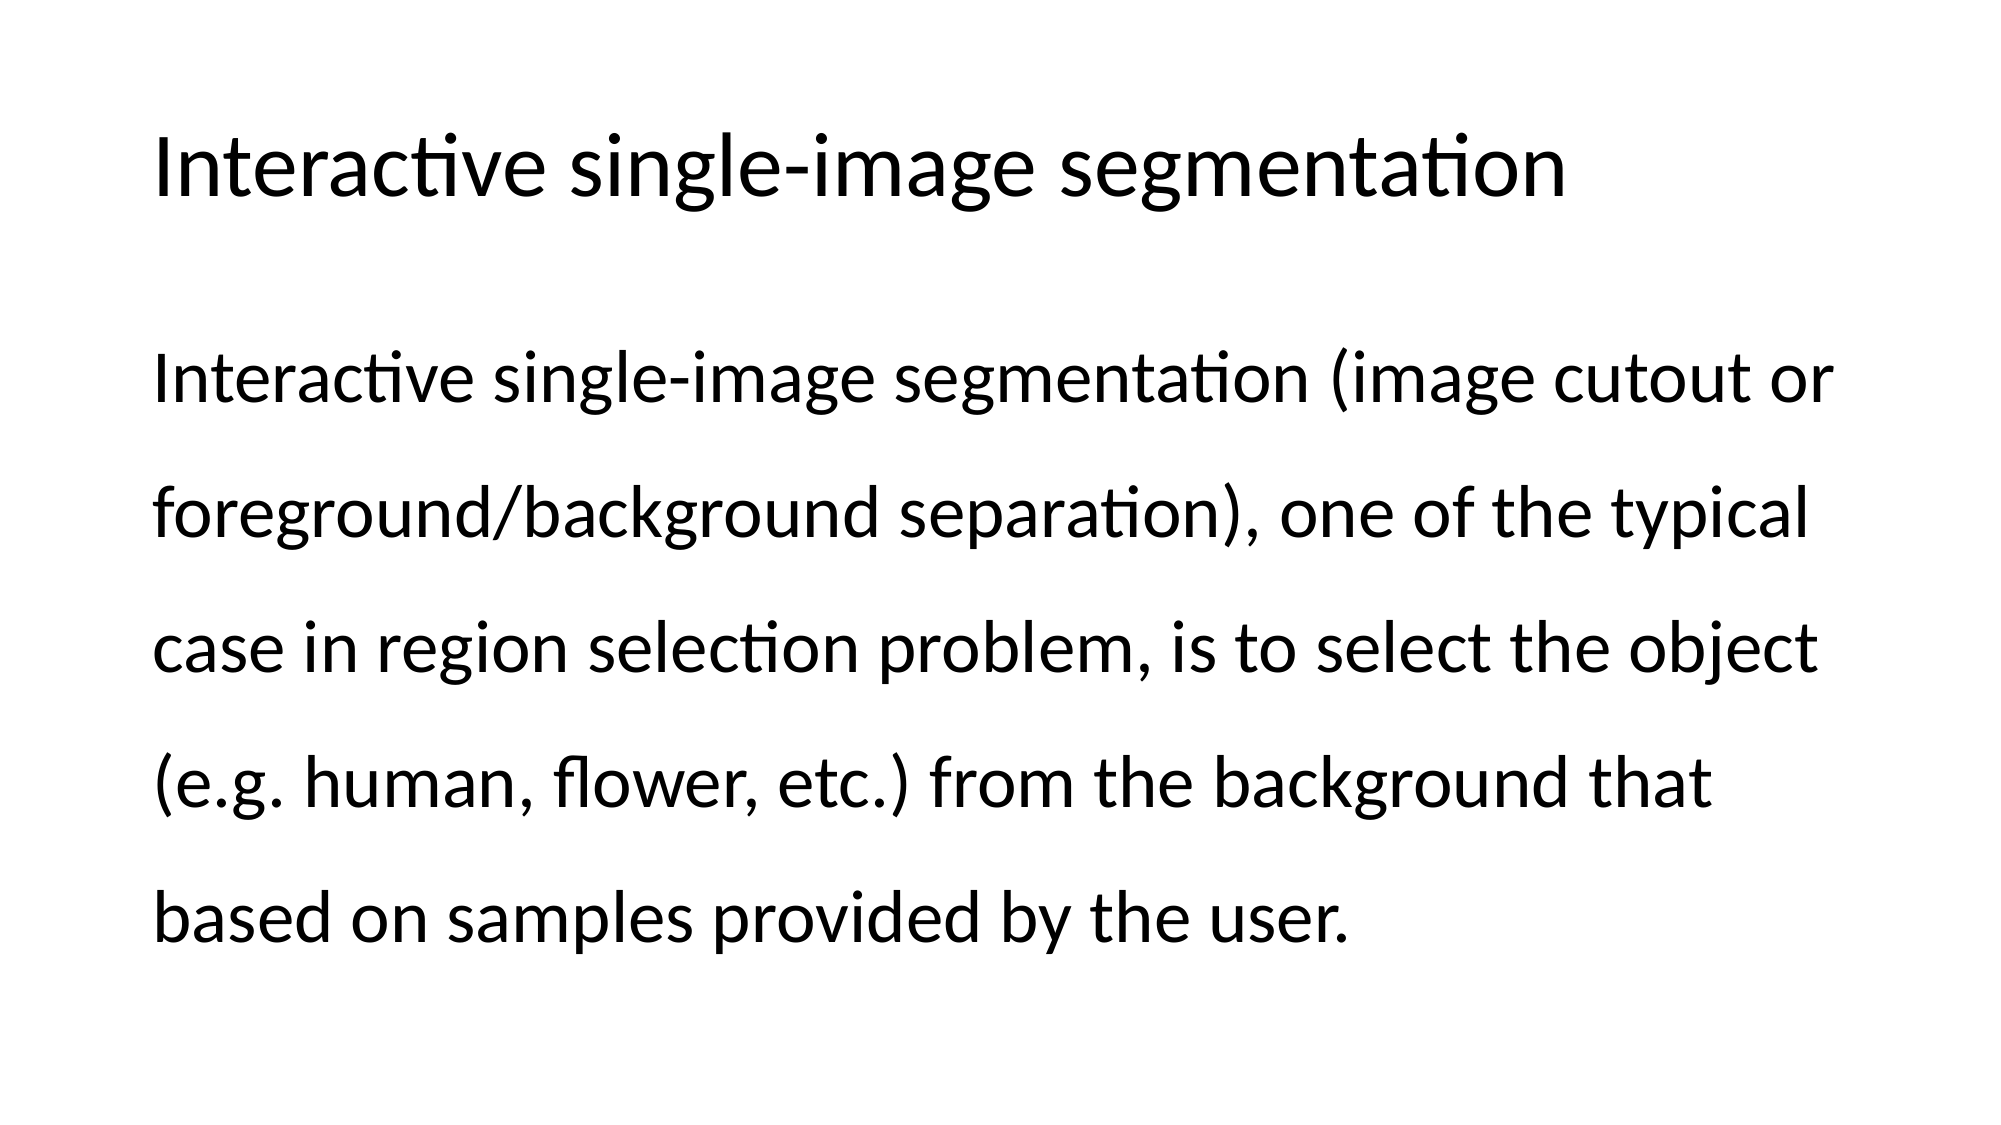

# Interactive single-image segmentation
Interactive single-image segmentation (image cutout or foreground/background separation), one of the typical case in region selection problem, is to select the object (e.g. human, flower, etc.) from the background that based on samples provided by the user.